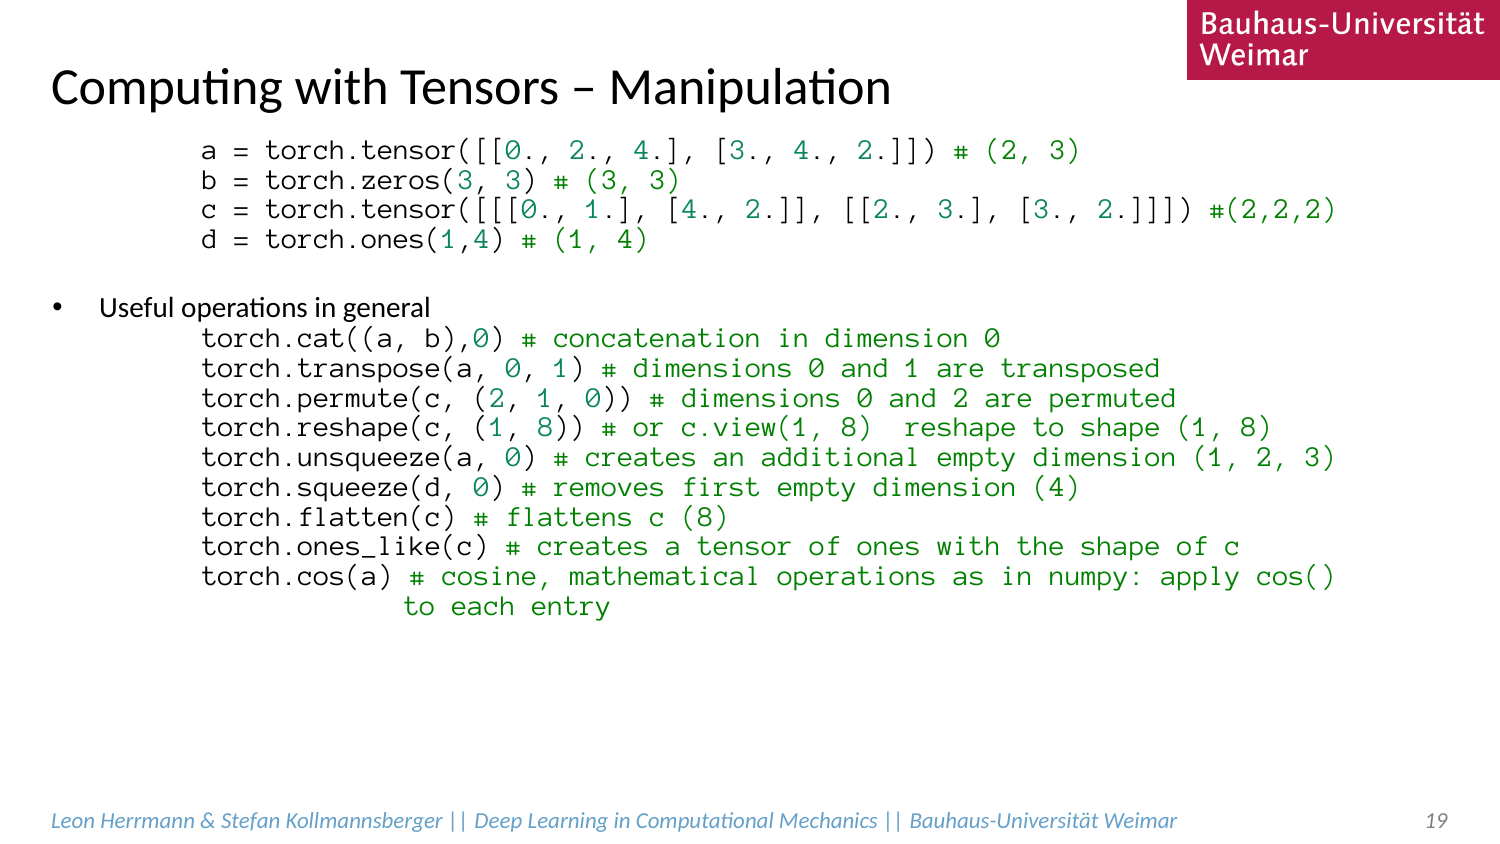

# Computing with Tensors – Manipulation
	a = torch.tensor([[0., 2., 4.], [3., 4., 2.]]) # (2, 3)
	b = torch.zeros(3, 3) # (3, 3)
	c = torch.tensor([[[0., 1.], [4., 2.]], [[2., 3.], [3., 2.]]]) #(2,2,2)
	d = torch.ones(1,4) # (1, 4)

Useful operations in general
	torch.cat((a, b),0) # concatenation in dimension 0
	torch.transpose(a, 0, 1) # dimensions 0 and 1 are transposed
	torch.permute(c, (2, 1, 0)) # dimensions 0 and 2 are permuted
	torch.reshape(c, (1, 8)) # or c.view(1, 8)  reshape to shape (1, 8)
	torch.unsqueeze(a, 0) # creates an additional empty dimension (1, 2, 3)
	torch.squeeze(d, 0) # removes first empty dimension (4)
	torch.flatten(c) # flattens c (8)
	torch.ones_like(c) # creates a tensor of ones with the shape of c
	torch.cos(a) # cosine, mathematical operations as in numpy: apply cos()
                      to each entry

Leon Herrmann & Stefan Kollmannsberger || Deep Learning in Computational Mechanics || Bauhaus-Universität Weimar
19